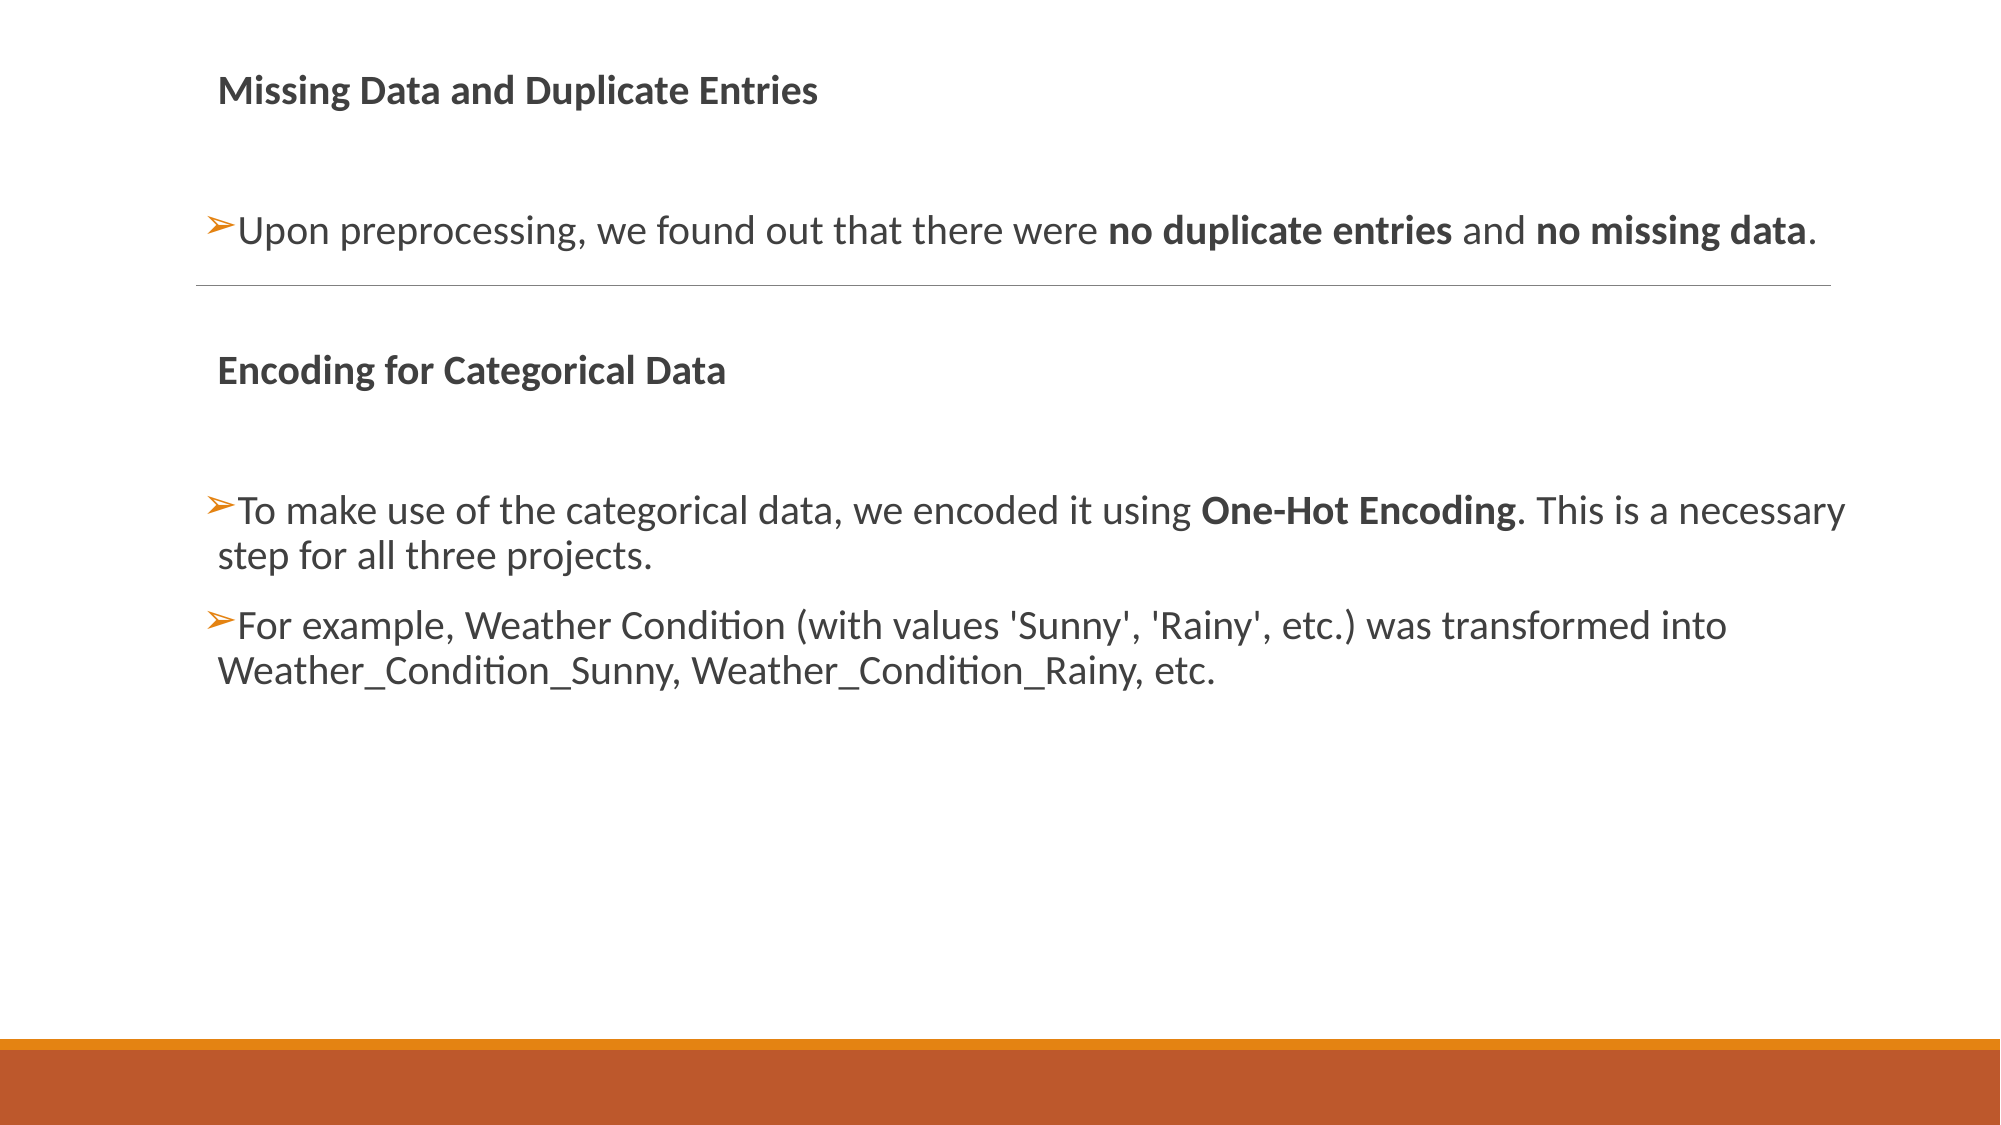

Missing Data and Duplicate Entries

Upon preprocessing, we found out that there were no duplicate entries and no missing data.

Encoding for Categorical Data

To make use of the categorical data, we encoded it using One-Hot Encoding. This is a necessary step for all three projects.
For example, Weather Condition (with values 'Sunny', 'Rainy', etc.) was transformed into Weather_Condition_Sunny, Weather_Condition_Rainy, etc.